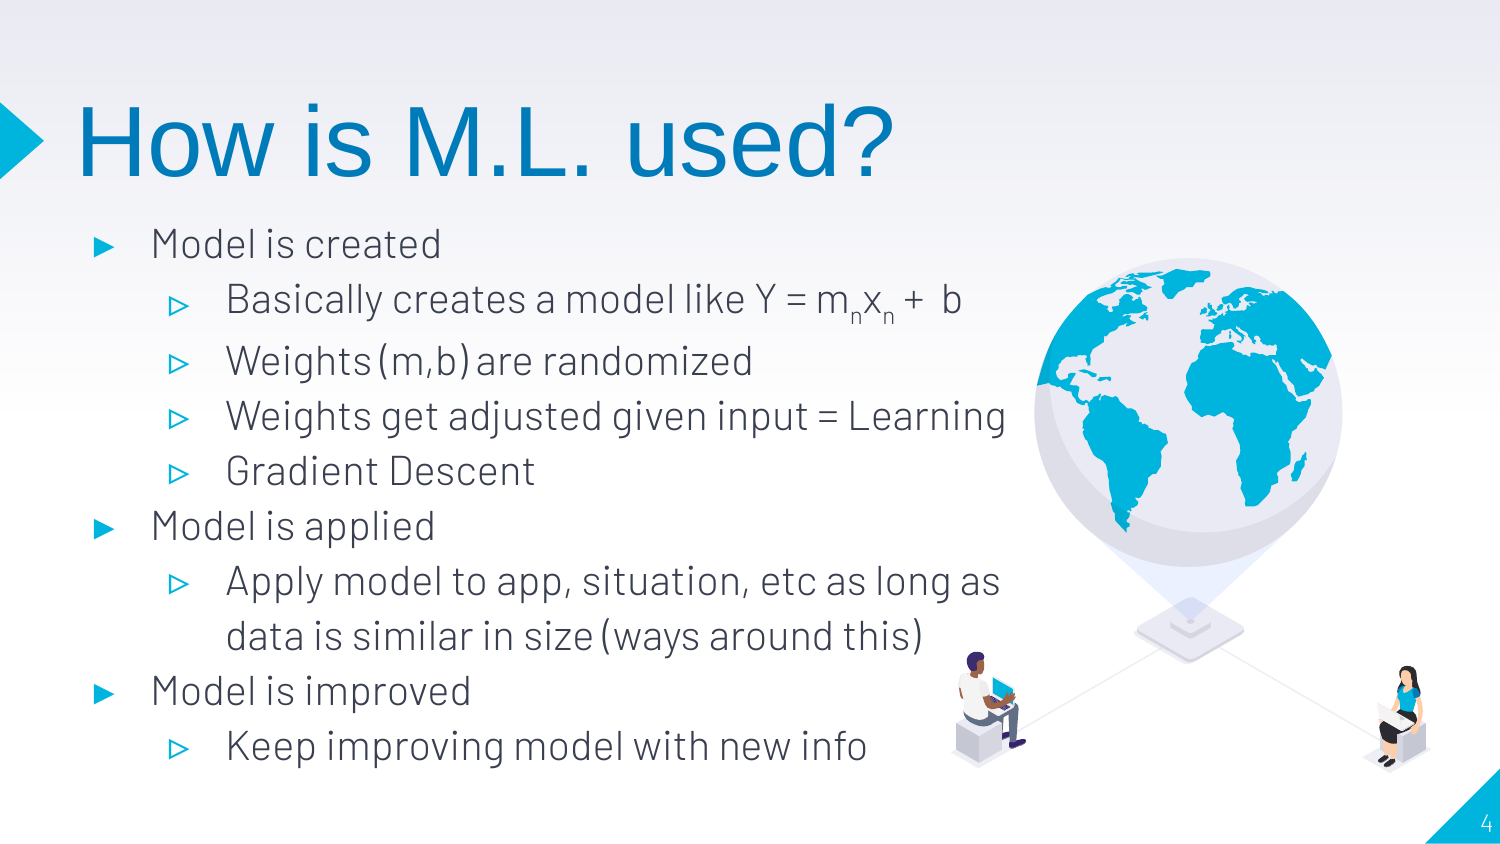

# How is M.L. used?
Model is created
Basically creates a model like Y = mnxn +  b
Weights (m,b) are randomized
Weights get adjusted given input = Learning
Gradient Descent
Model is applied
Apply model to app, situation, etc as long as data is similar in size (ways around this)
Model is improved
Keep improving model with new info

4